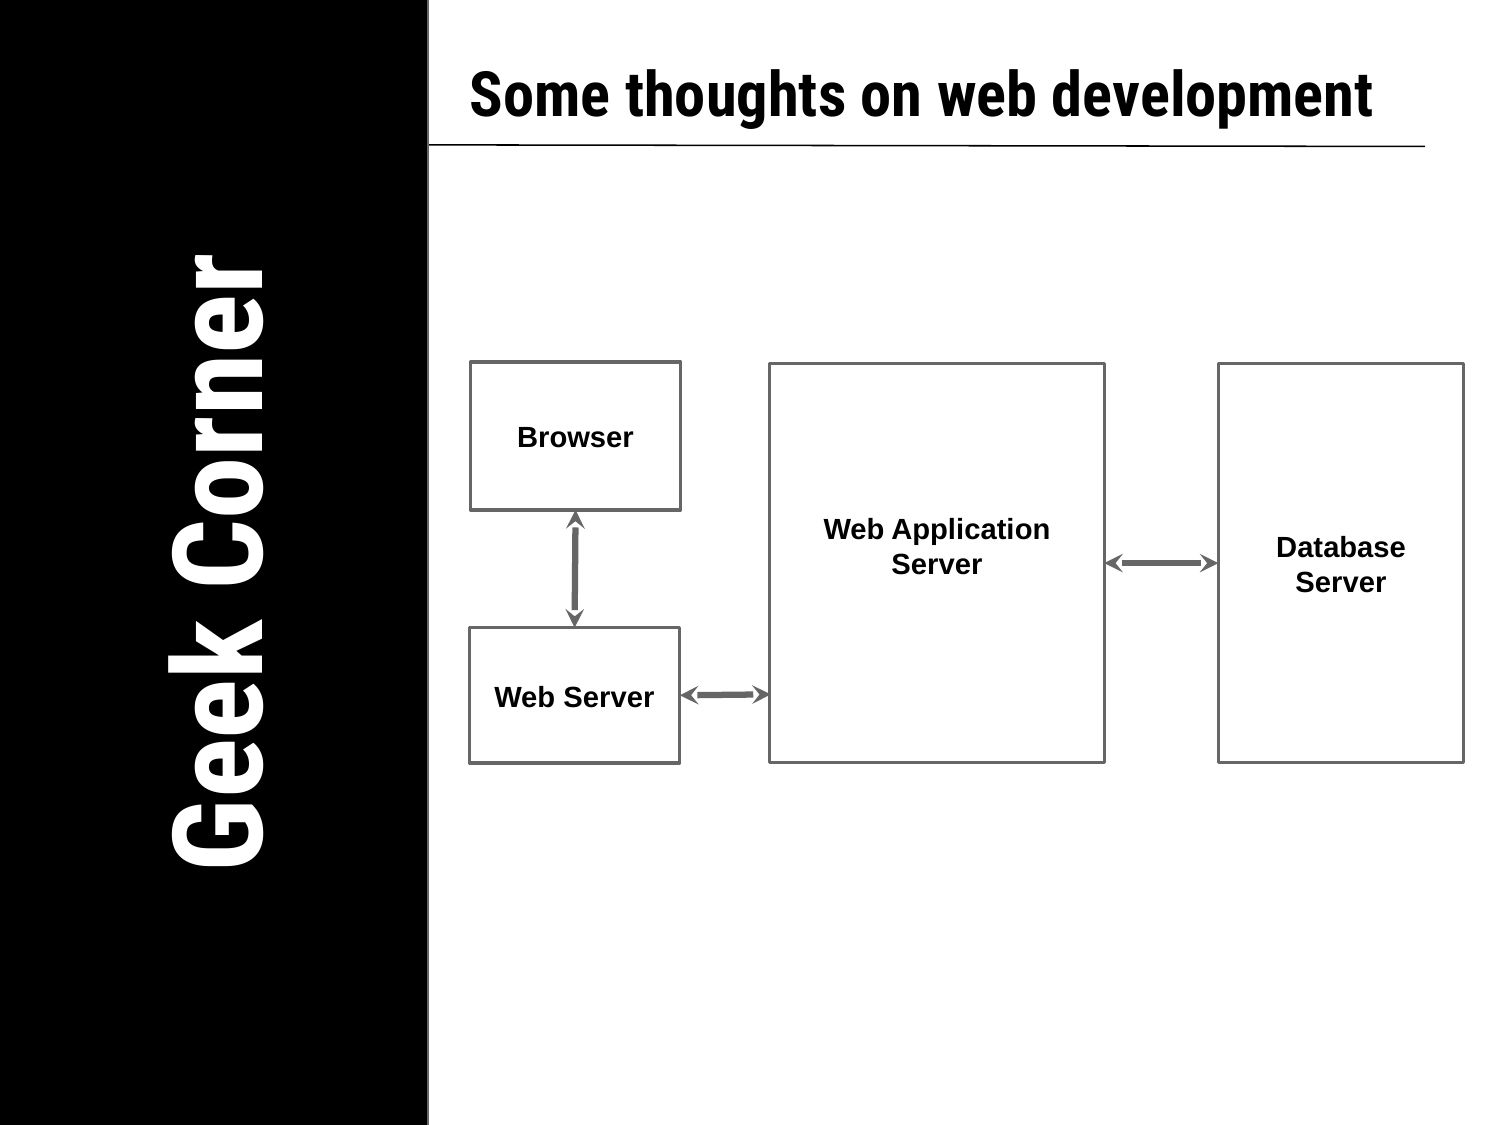

# Some thoughts on web development
Geek Corner
Browser
Web Application Server

Database Server
Web Server